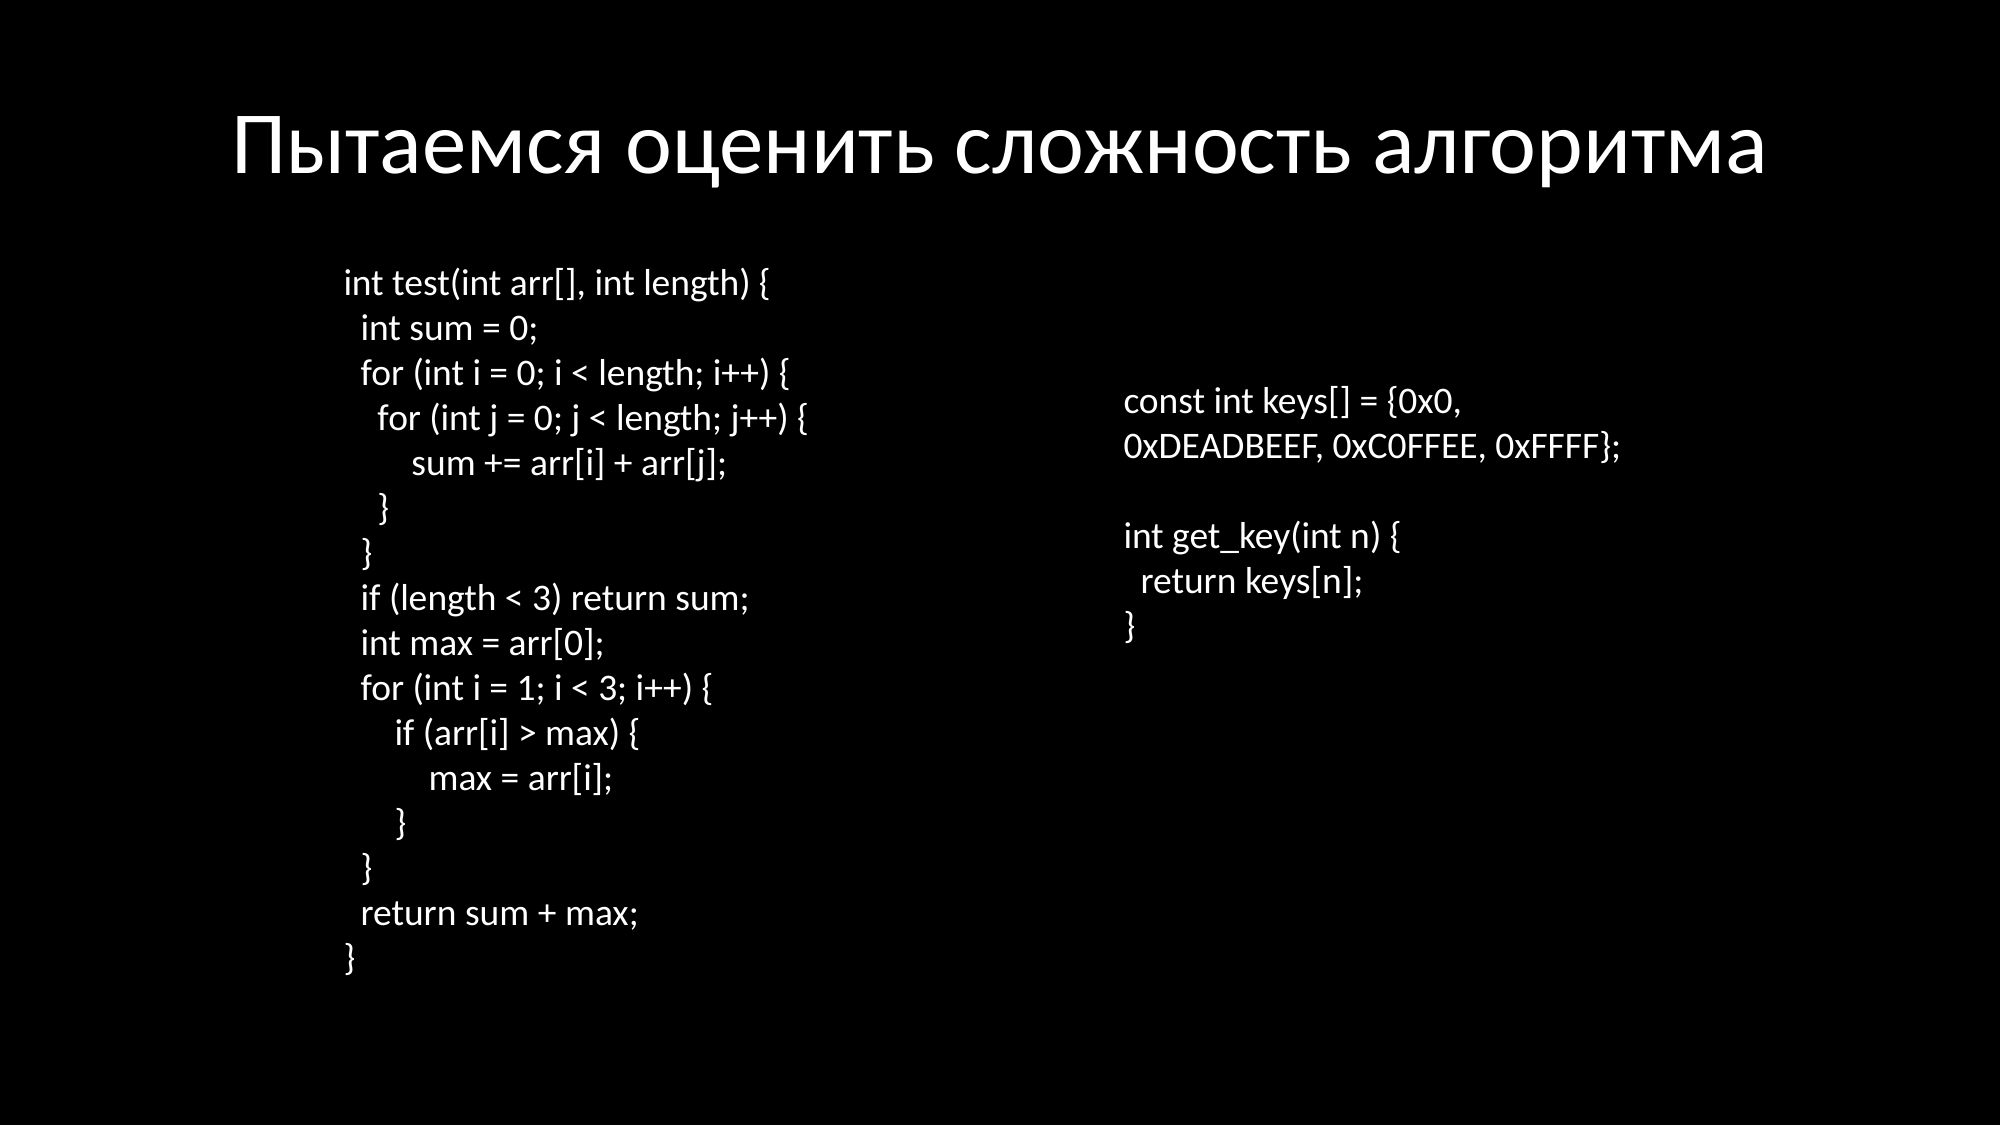

Пытаемся оценить сложность алгоритма
int test(int arr[], int length) {
  int sum = 0;
  for (int i = 0; i < length; i++) {
    for (int j = 0; j < length; j++) {
        sum += arr[i] + arr[j];
    }
  }
  if (length < 3) return sum;
  int max = arr[0];
  for (int i = 1; i < 3; i++) {
      if (arr[i] > max) {
          max = arr[i];
      }
  }
  return sum + max;
}
const int keys[] = {0x0, 0xDEADBEEF, 0xC0FFEE, 0xFFFF};

int get_key(int n) {
  return keys[n];
}